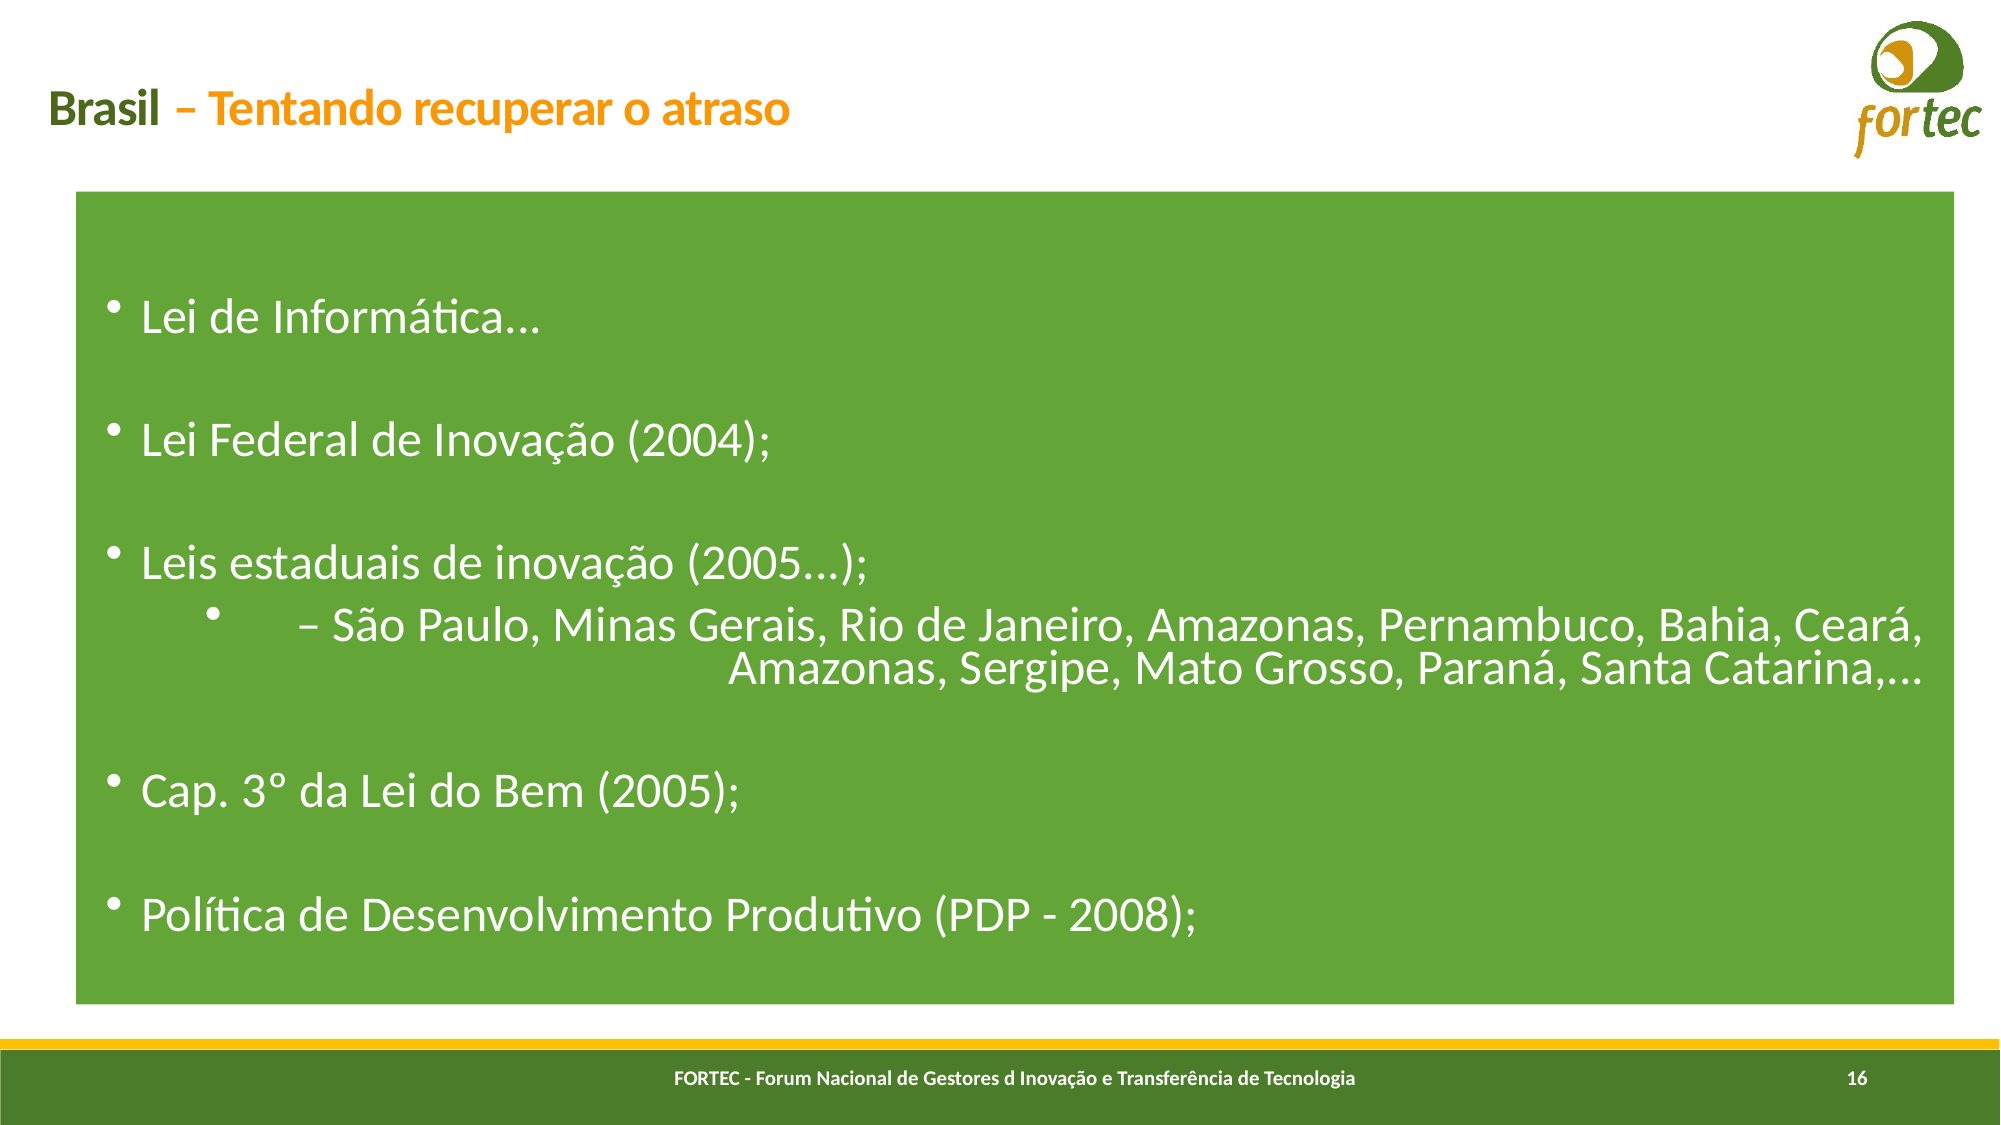

# Brasil – Tentando recuperar o atraso

Lei de Informática...

Lei Federal de Inovação (2004);

Leis estaduais de inovação (2005...);
     – São Paulo, Minas Gerais, Rio de Janeiro, Amazonas, Pernambuco, Bahia, Ceará, Amazonas, Sergipe, Mato Grosso, Paraná, Santa Catarina,...

Cap. 3º da Lei do Bem (2005);

Política de Desenvolvimento Produtivo (PDP - 2008);

FORTEC - Forum Nacional de Gestores d Inovação e Transferência de Tecnologia
16